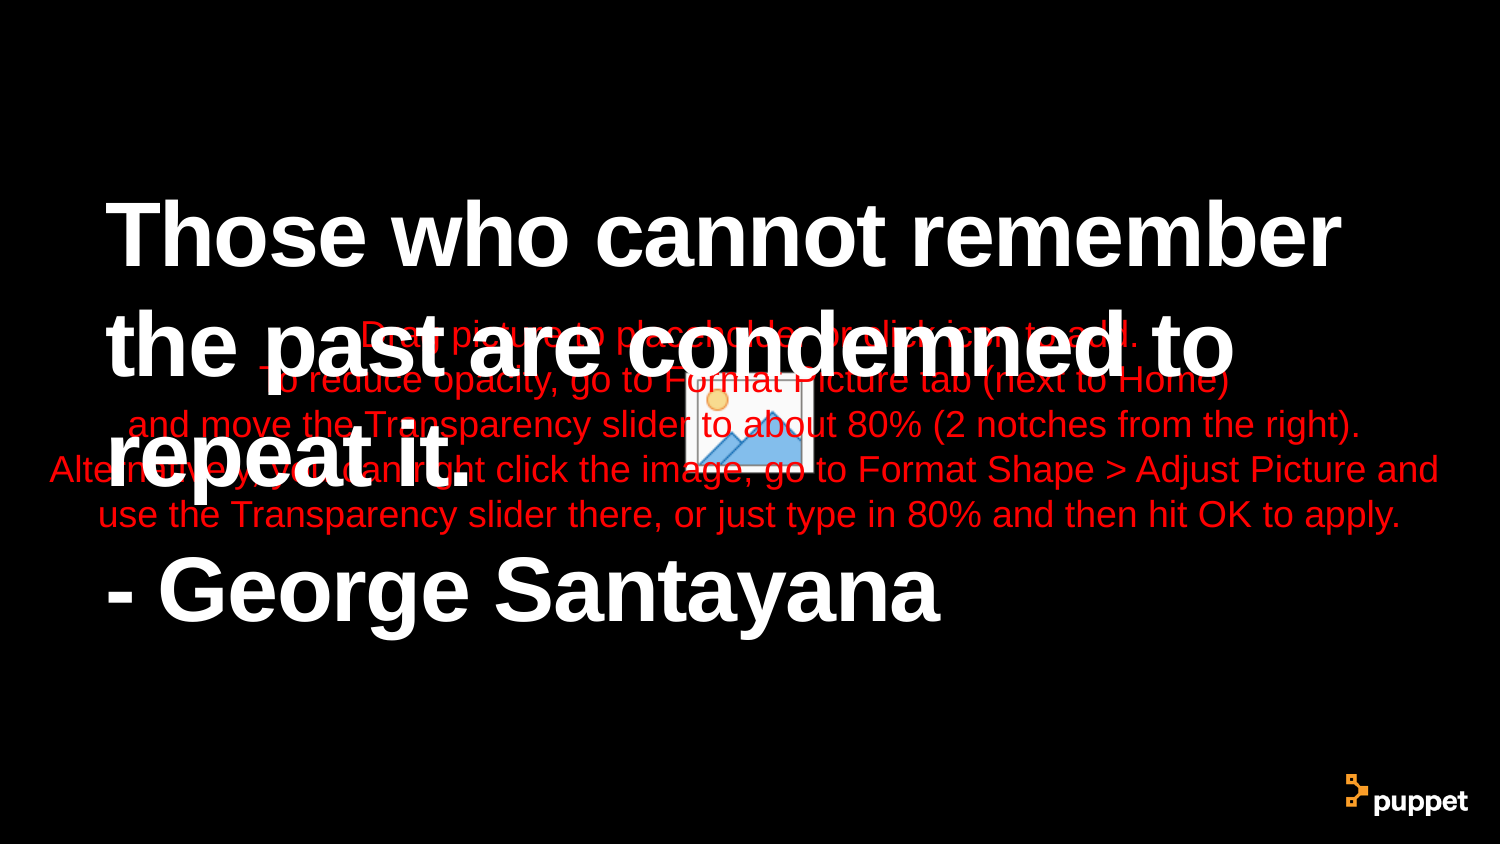

Those who cannot remember the past are condemned to repeat it.
- George Santayana